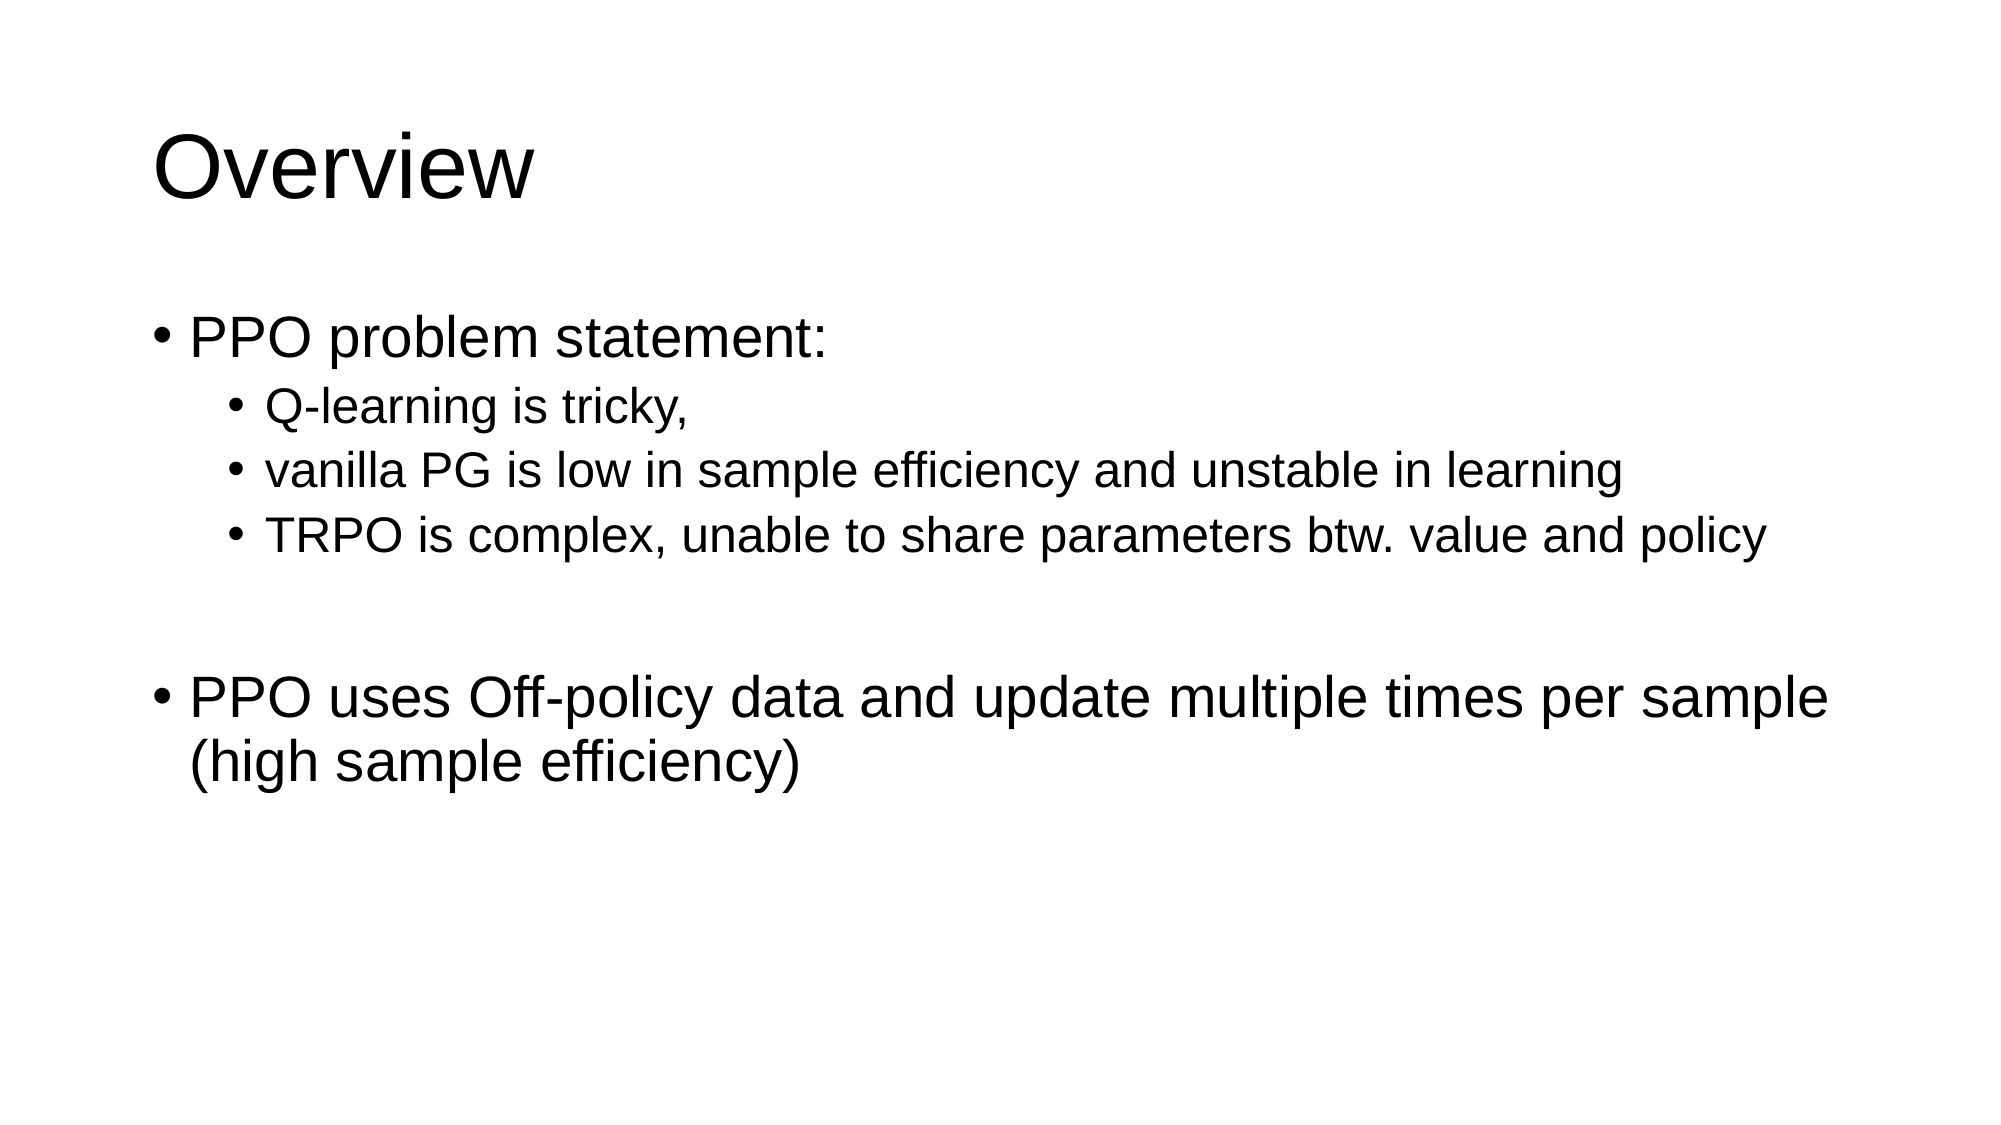

# Overview
PPO problem statement:
Q-learning is tricky,
vanilla PG is low in sample efficiency and unstable in learning
TRPO is complex, unable to share parameters btw. value and policy

PPO uses Off-policy data and update multiple times per sample (high sample efficiency)